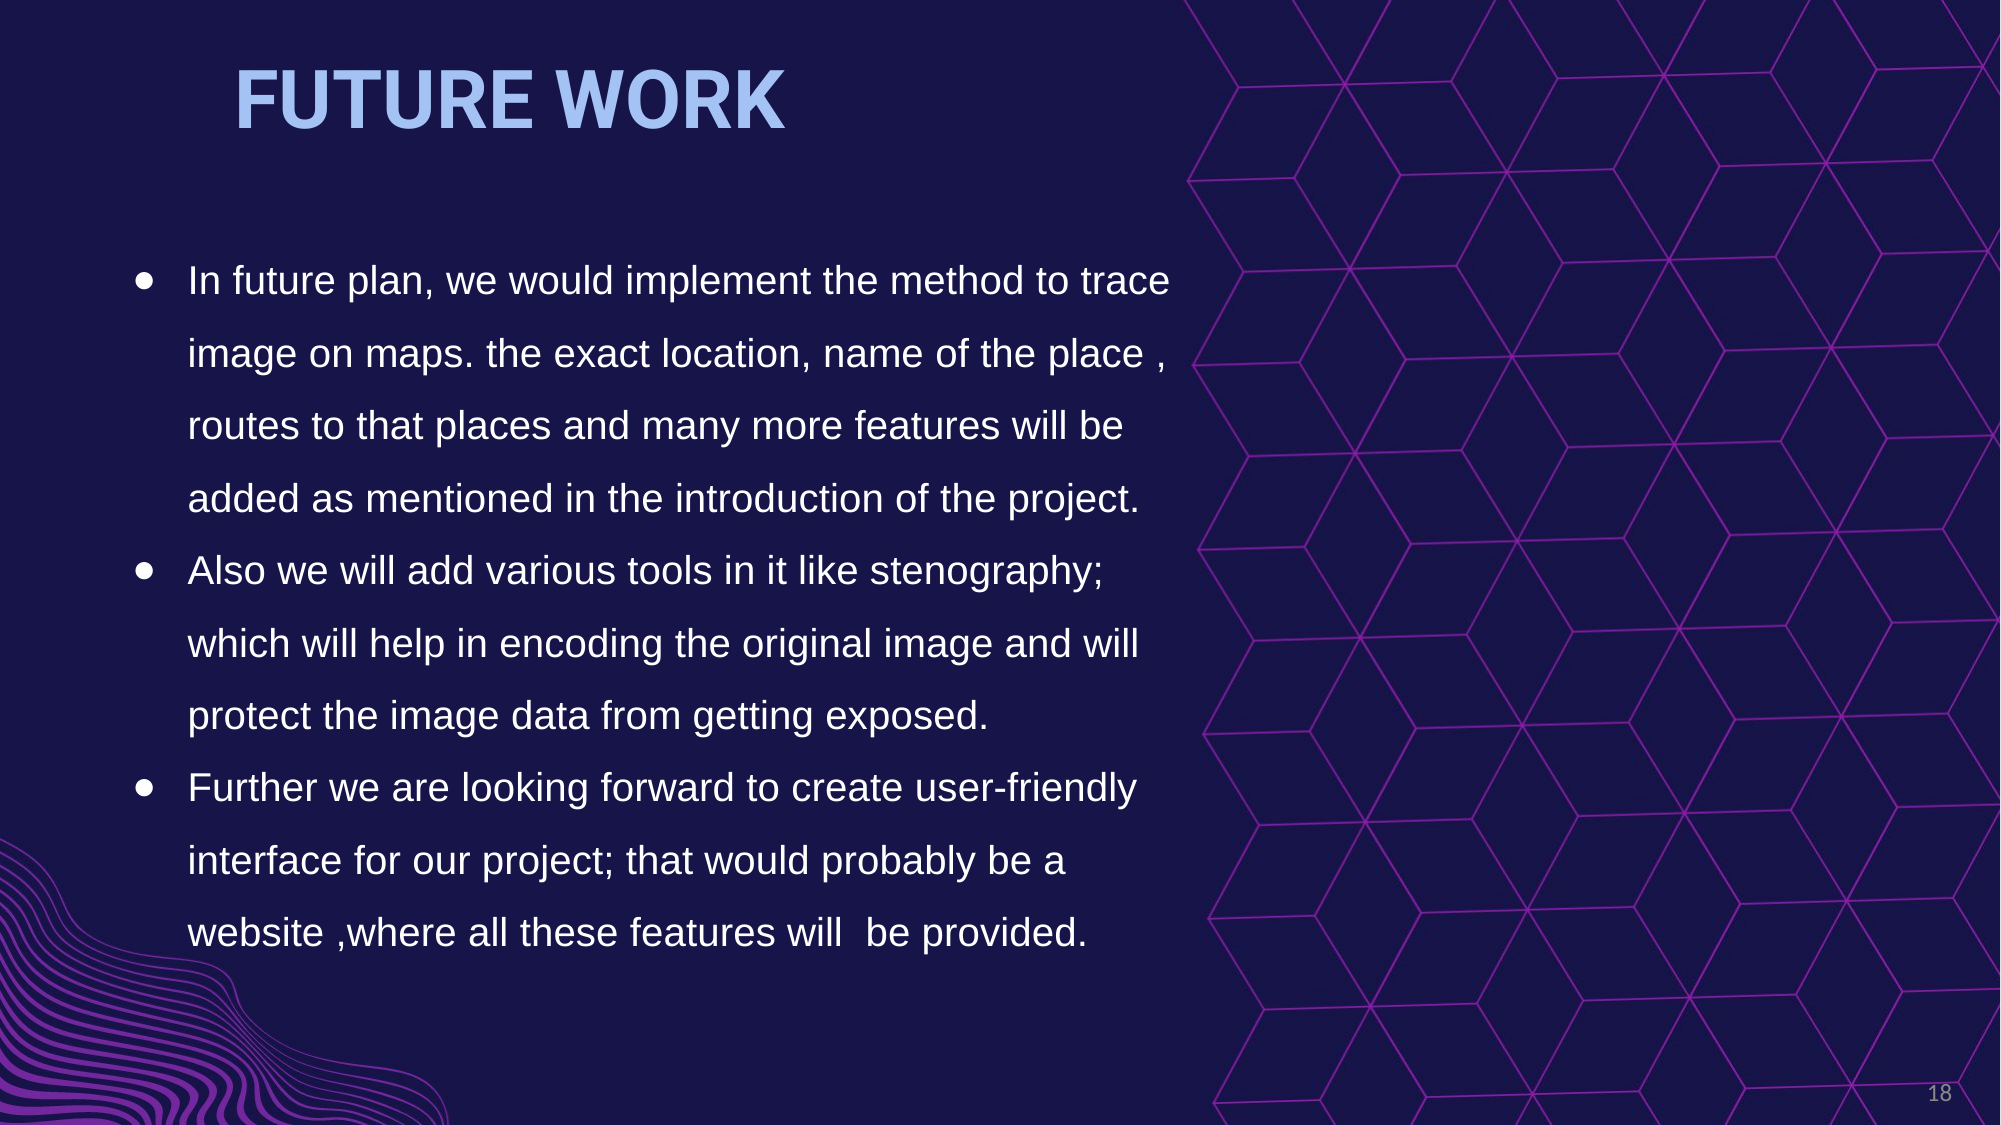

# FUTURE WORK
In future plan, we would implement the method to trace image on maps. the exact location, name of the place , routes to that places and many more features will be added as mentioned in the introduction of the project.
Also we will add various tools in it like stenography; which will help in encoding the original image and will protect the image data from getting exposed.
Further we are looking forward to create user-friendly interface for our project; that would probably be a website ,where all these features will  be provided.
18